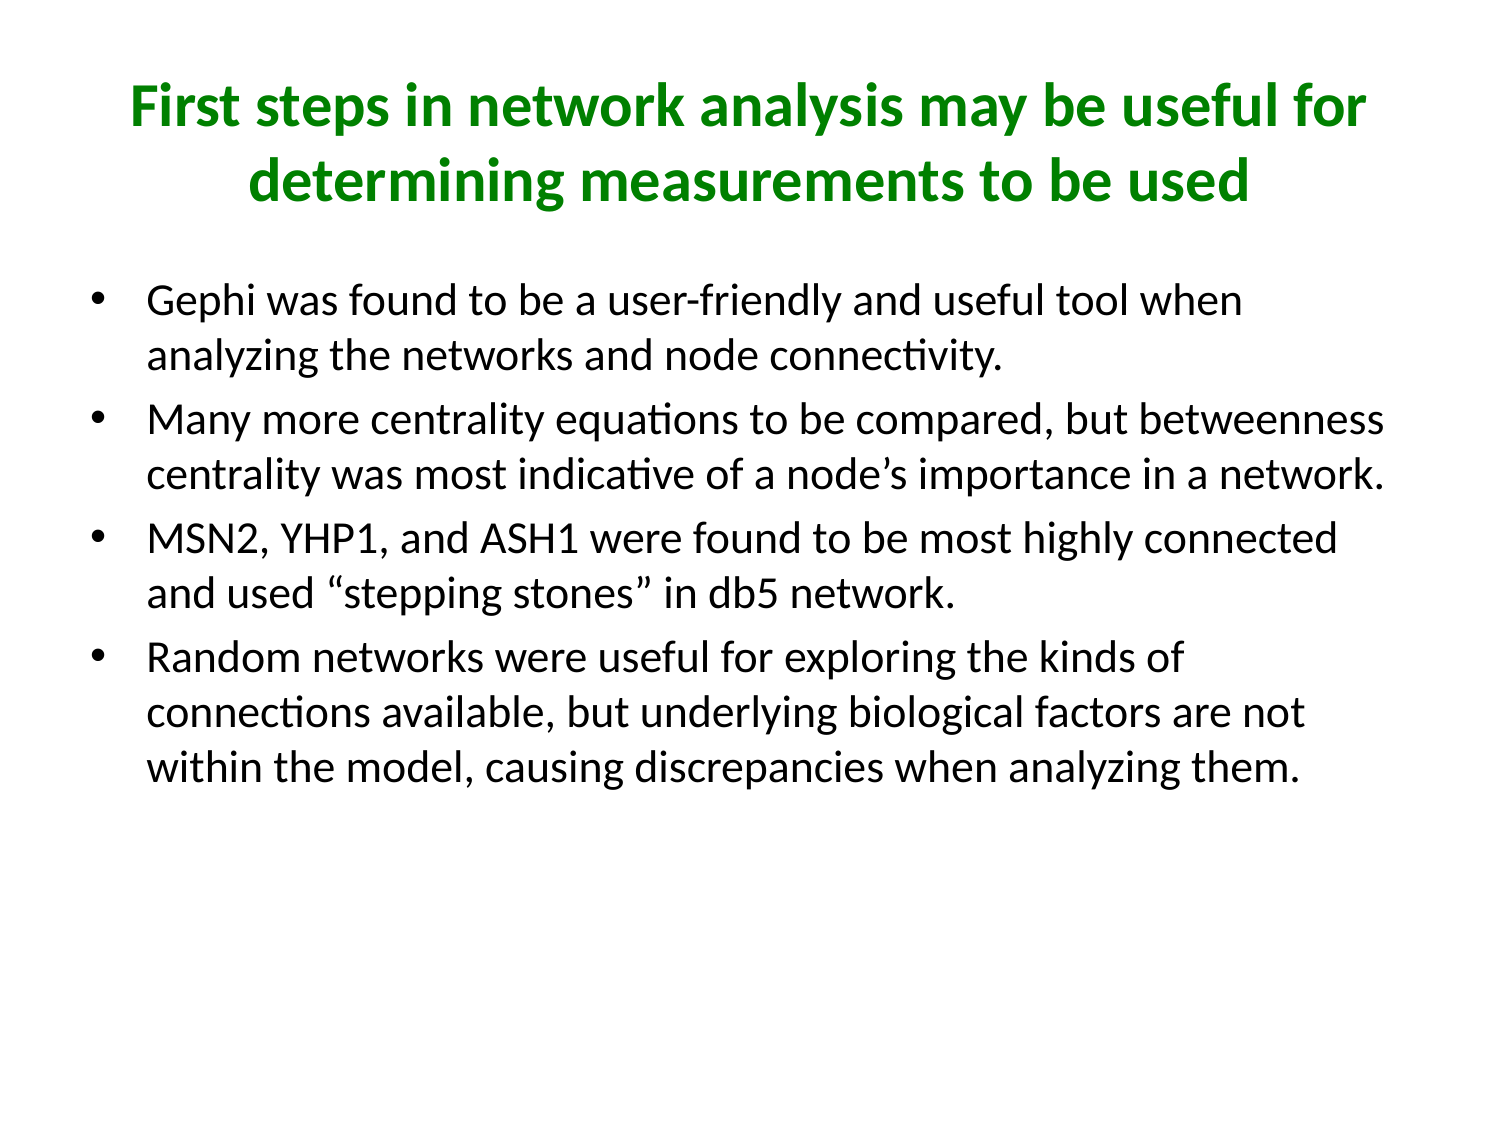

# First steps in network analysis may be useful for determining measurements to be used
Gephi was found to be a user-friendly and useful tool when analyzing the networks and node connectivity.
Many more centrality equations to be compared, but betweenness centrality was most indicative of a node’s importance in a network.
MSN2, YHP1, and ASH1 were found to be most highly connected and used “stepping stones” in db5 network.
Random networks were useful for exploring the kinds of connections available, but underlying biological factors are not within the model, causing discrepancies when analyzing them.